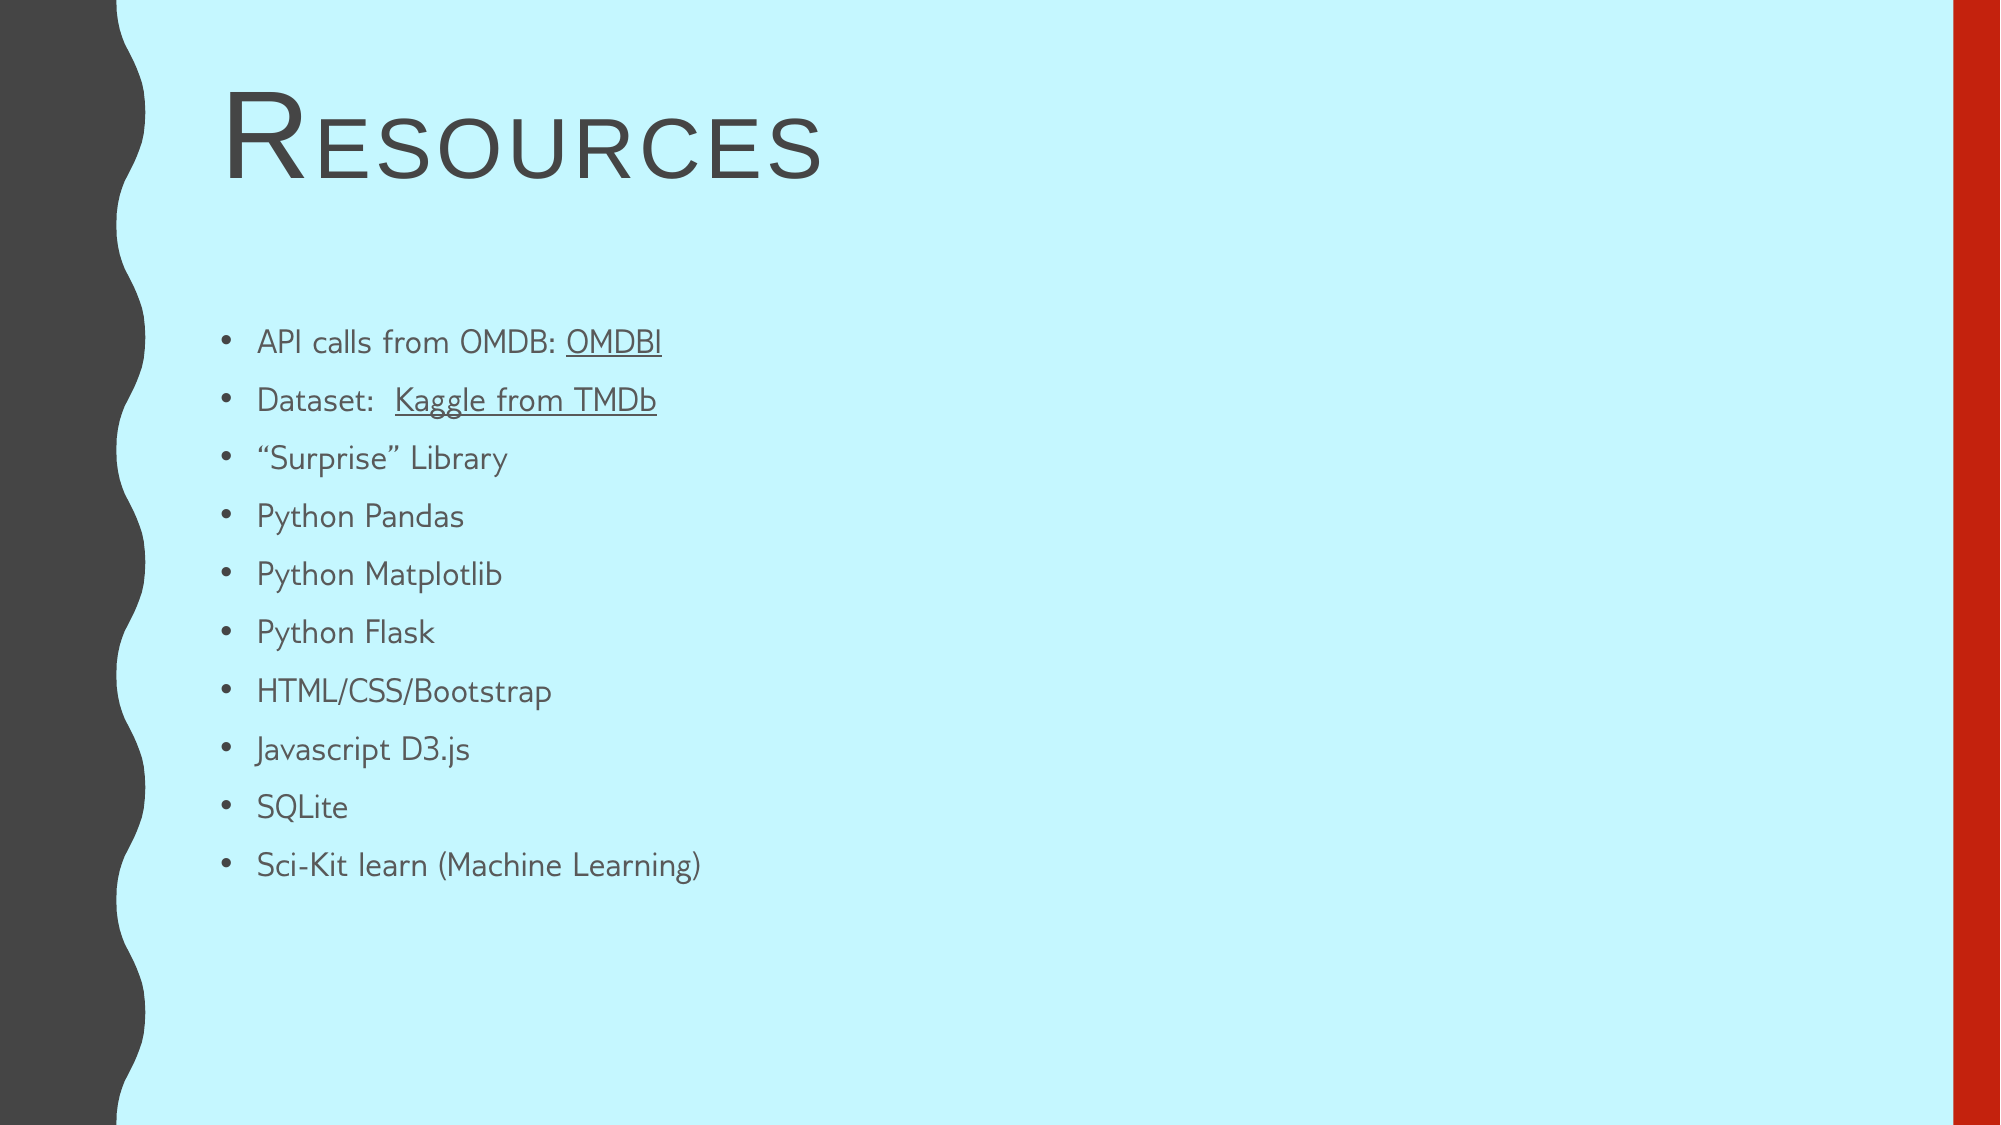

# RESOURCES
API calls from OMDB: OMDBI
Dataset:  Kaggle from TMDb
“Surprise” Library
Python Pandas
Python Matplotlib
Python Flask
HTML/CSS/Bootstrap
Javascript D3.js
SQLite
Sci-Kit learn (Machine Learning)